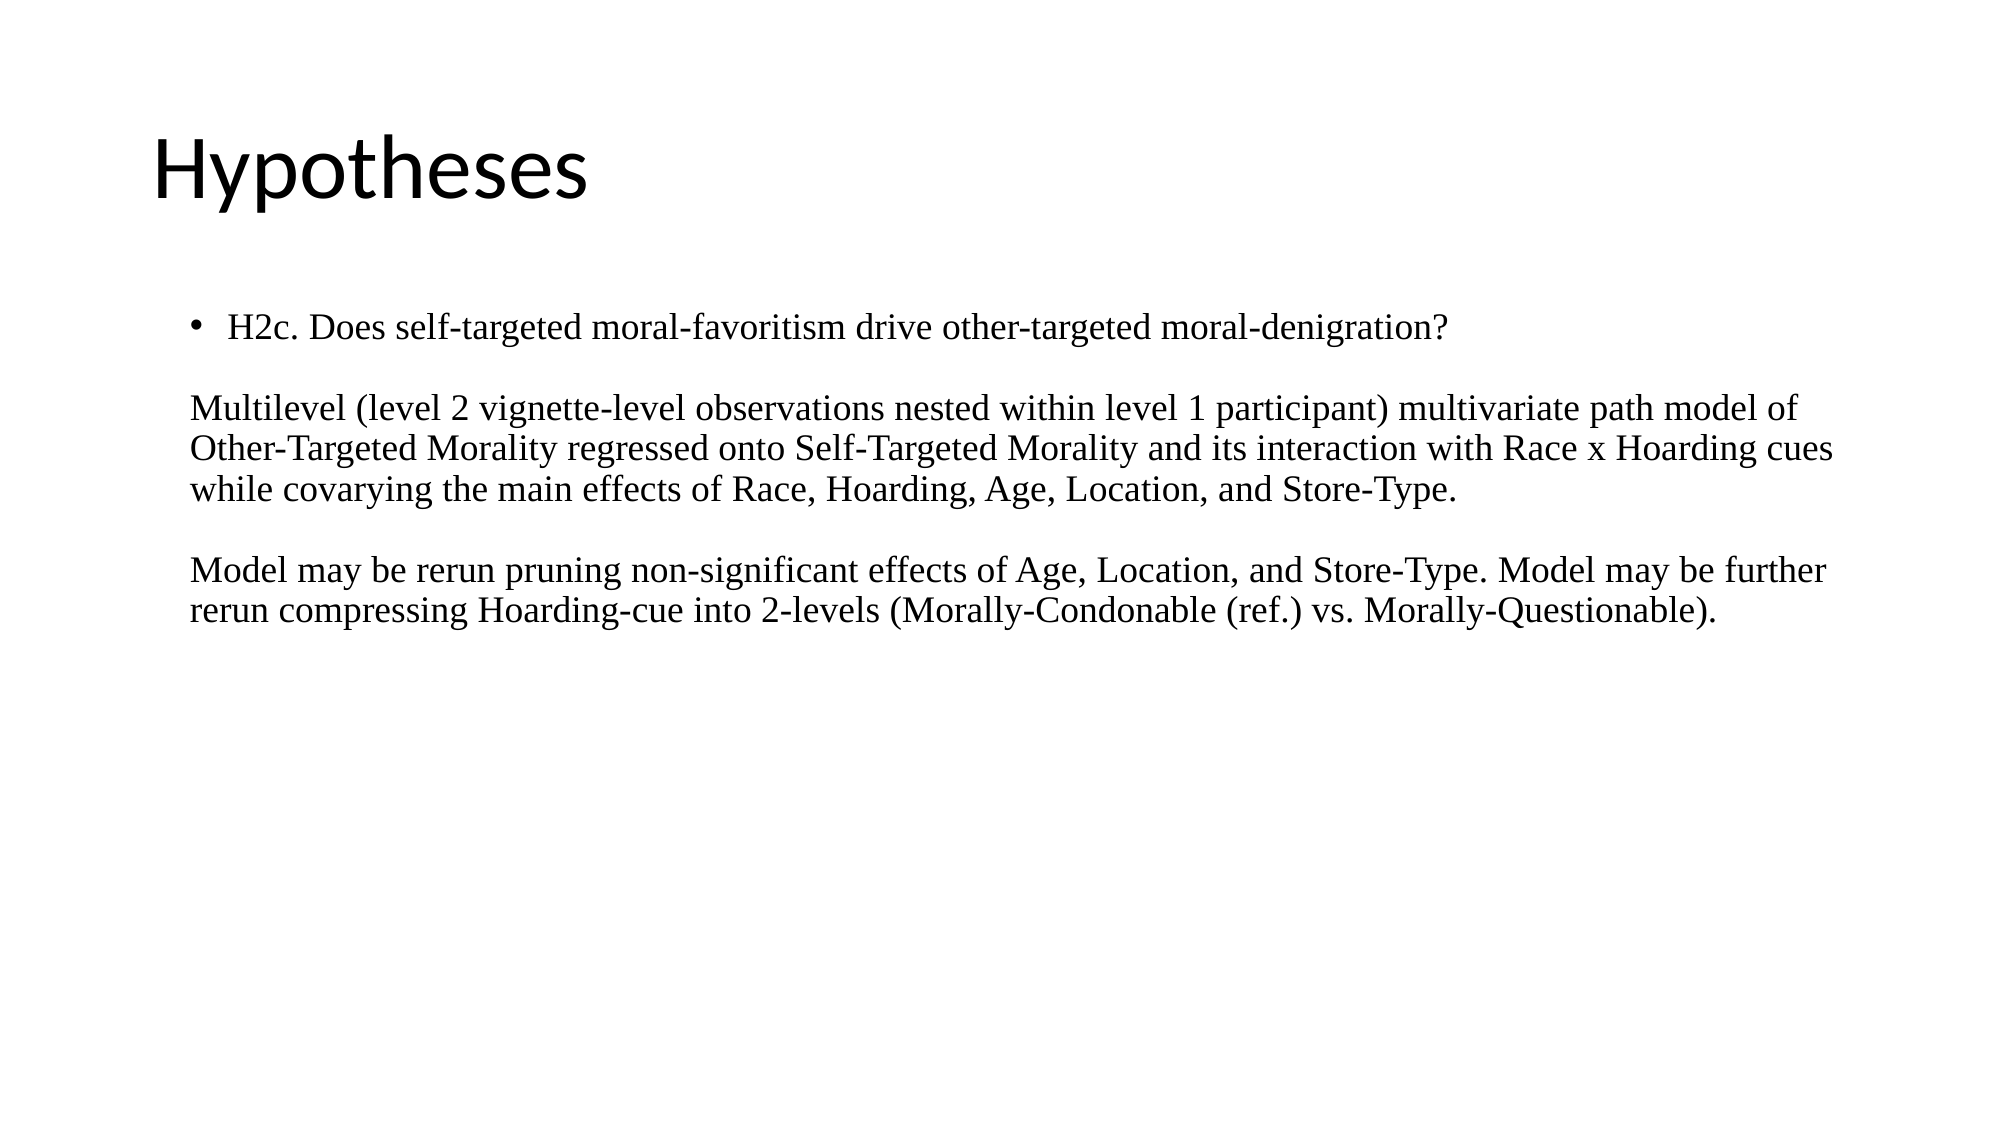

# Hypotheses
H2c. Does self-targeted moral-favoritism drive other-targeted moral-denigration?

Multilevel (level 2 vignette-level observations nested within level 1 participant) multivariate path model of Other-Targeted Morality regressed onto Self-Targeted Morality and its interaction with Race x Hoarding cues while covarying the main effects of Race, Hoarding, Age, Location, and Store-Type.

Model may be rerun pruning non-significant effects of Age, Location, and Store-Type. Model may be further rerun compressing Hoarding-cue into 2-levels (Morally-Condonable (ref.) vs. Morally-Questionable).